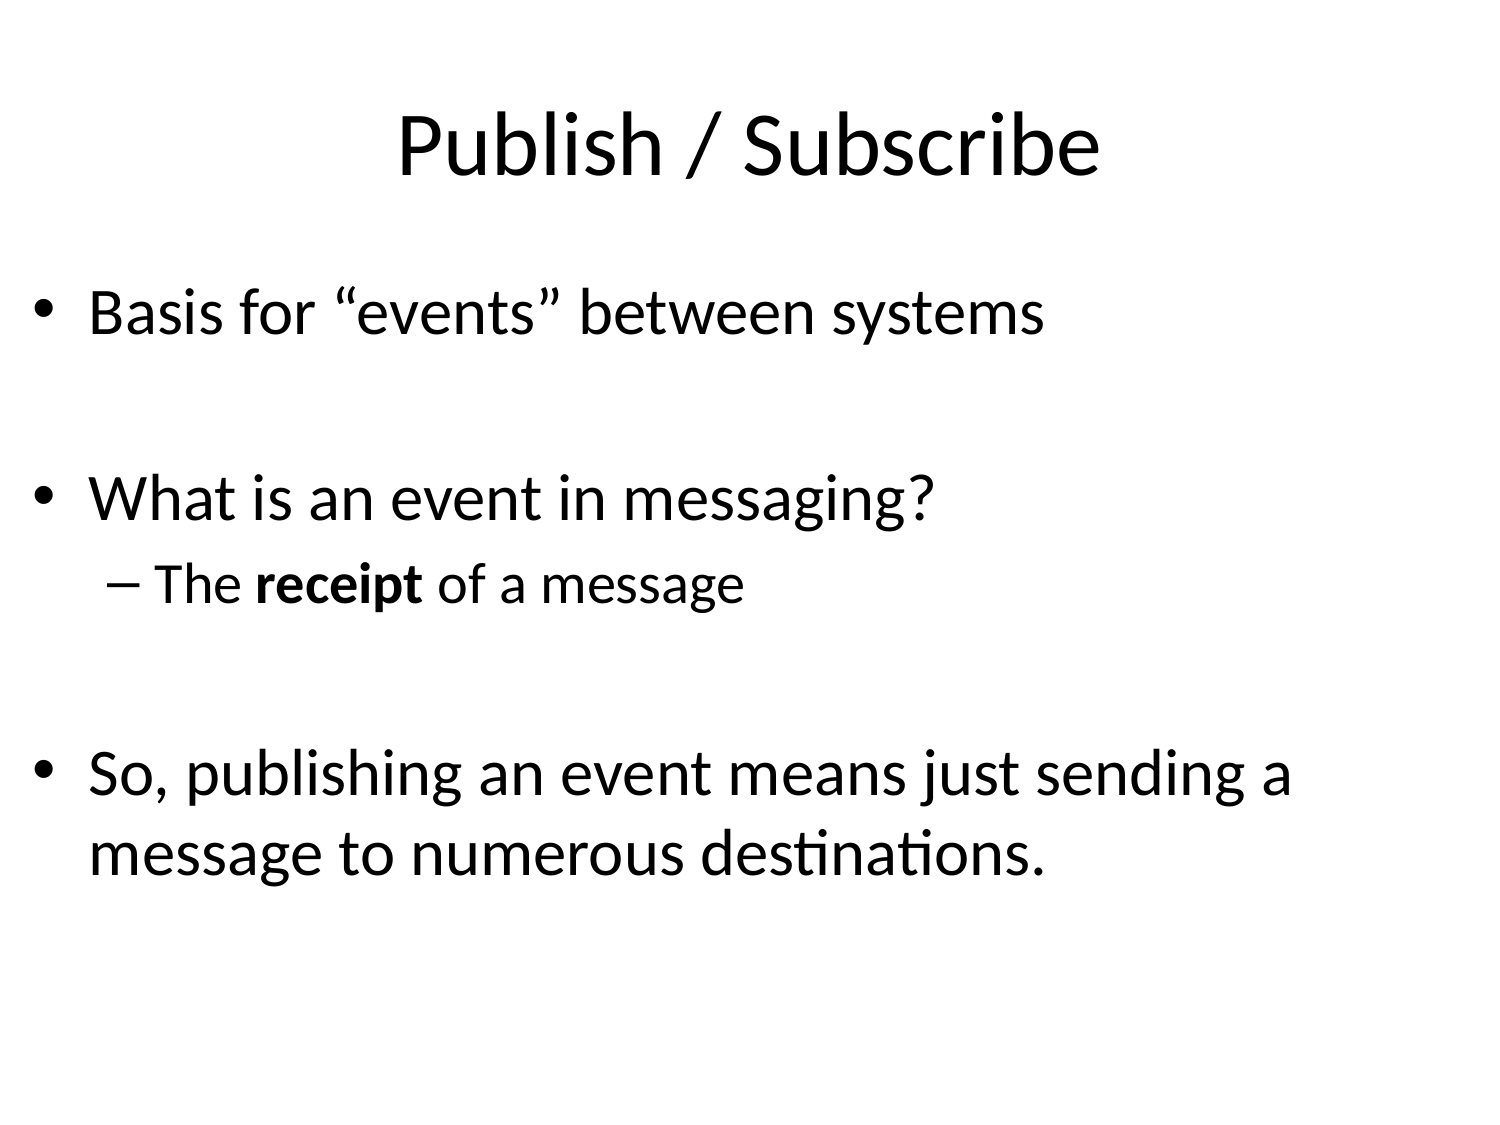

# Publish / Subscribe
Basis for “events” between systems

What is an event in messaging?
The receipt of a message

So, publishing an event means just sending a message to numerous destinations.